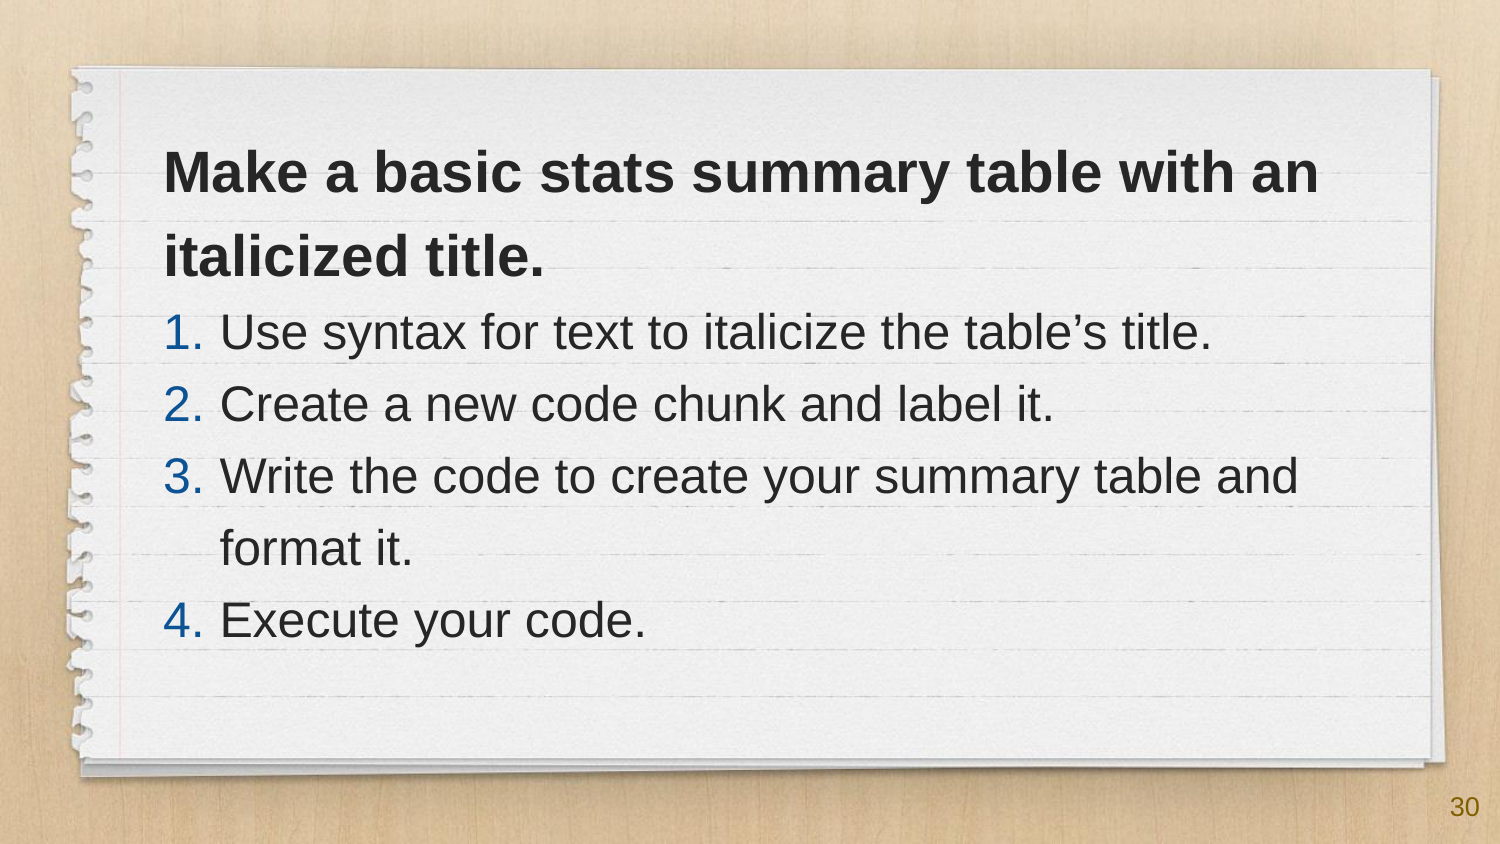

Make a basic stats summary table with an italicized title.
Use syntax for text to italicize the table’s title.
Create a new code chunk and label it.
Write the code to create your summary table and format it.
Execute your code.
30